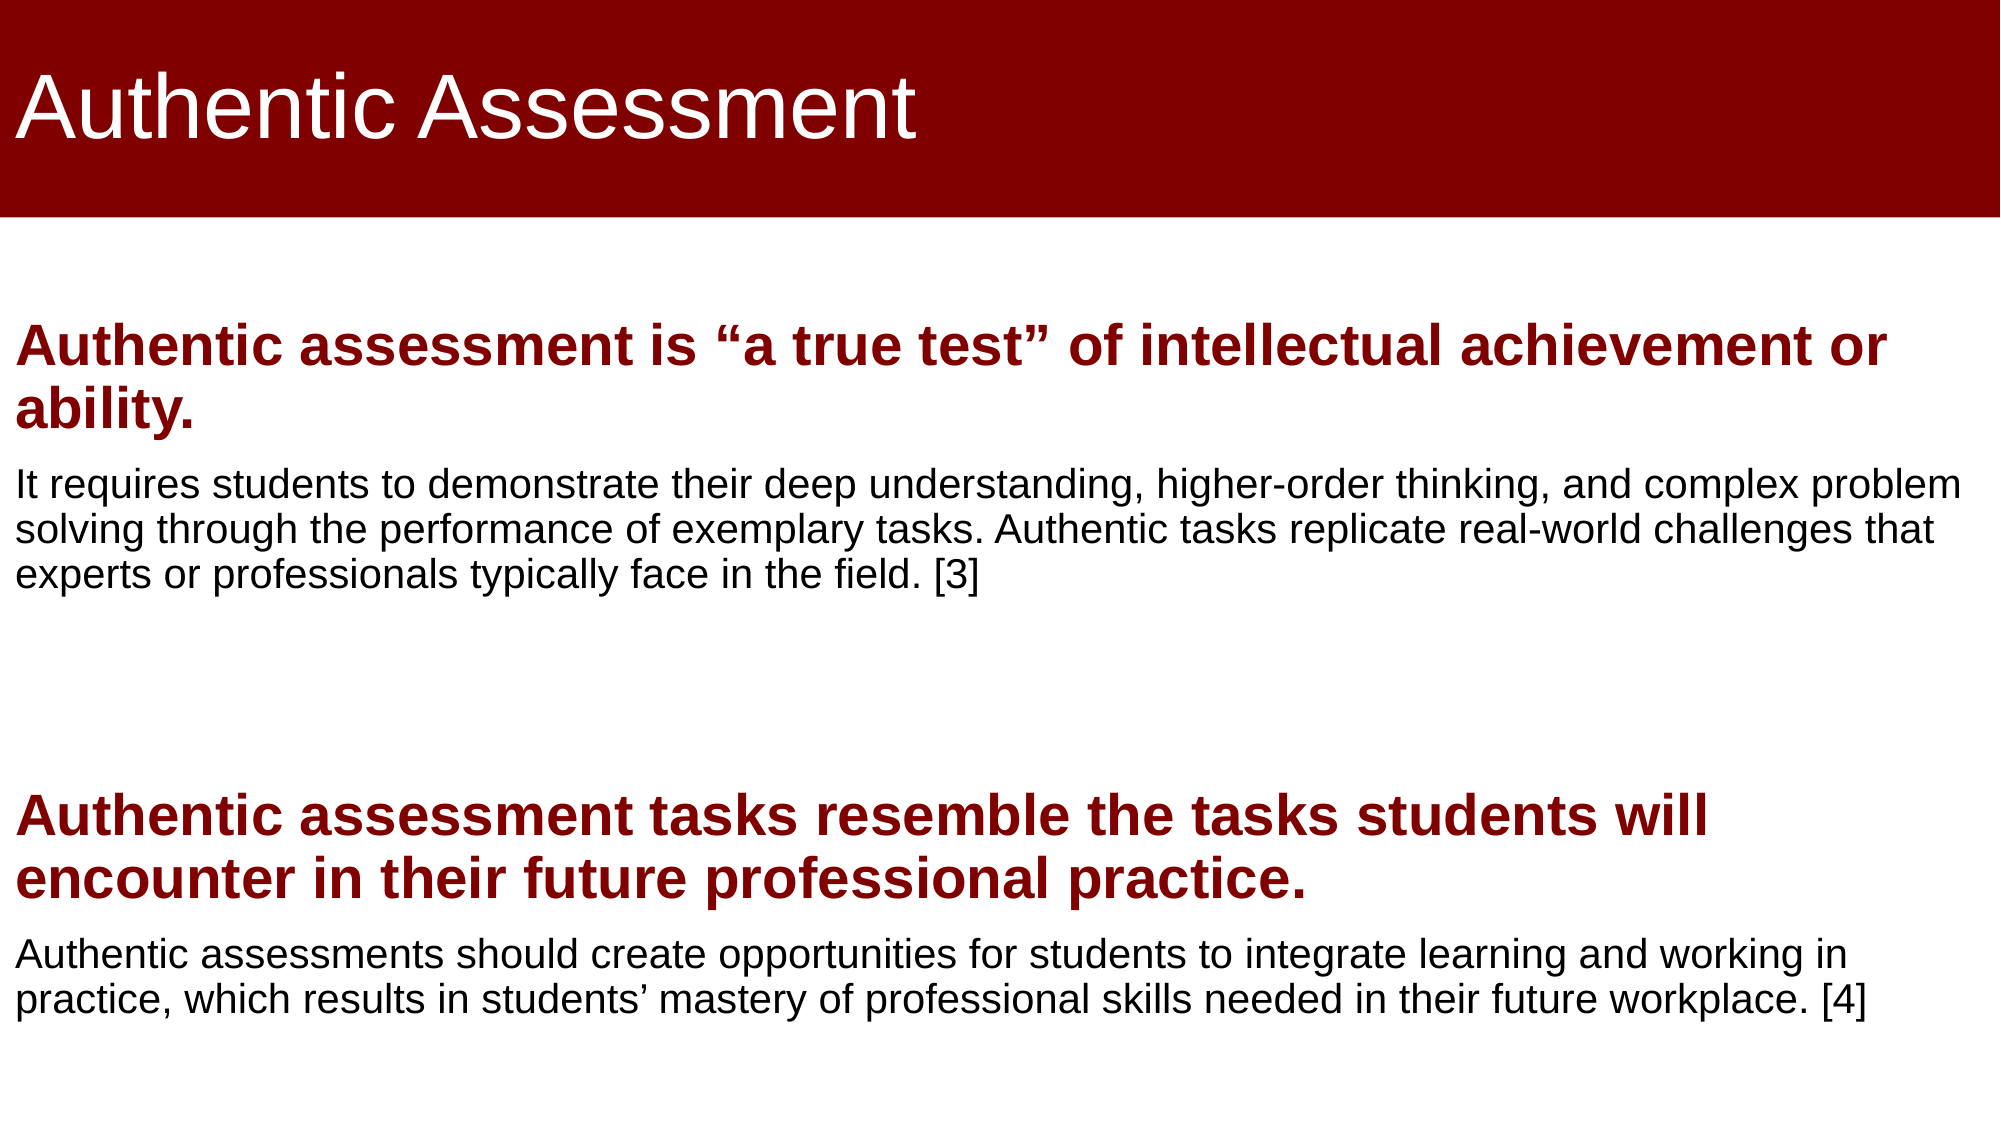

# Authentic Assessment

Authentic assessment is “a true test” of intellectual achievement or ability.
It requires students to demonstrate their deep understanding, higher-order thinking, and complex problem solving through the performance of exemplary tasks. Authentic tasks replicate real-world challenges that experts or professionals typically face in the field. [3]

Authentic assessment tasks resemble the tasks students will encounter in their future professional practice.
Authentic assessments should create opportunities for students to integrate learning and working in practice, which results in students’ mastery of professional skills needed in their future workplace. [4]